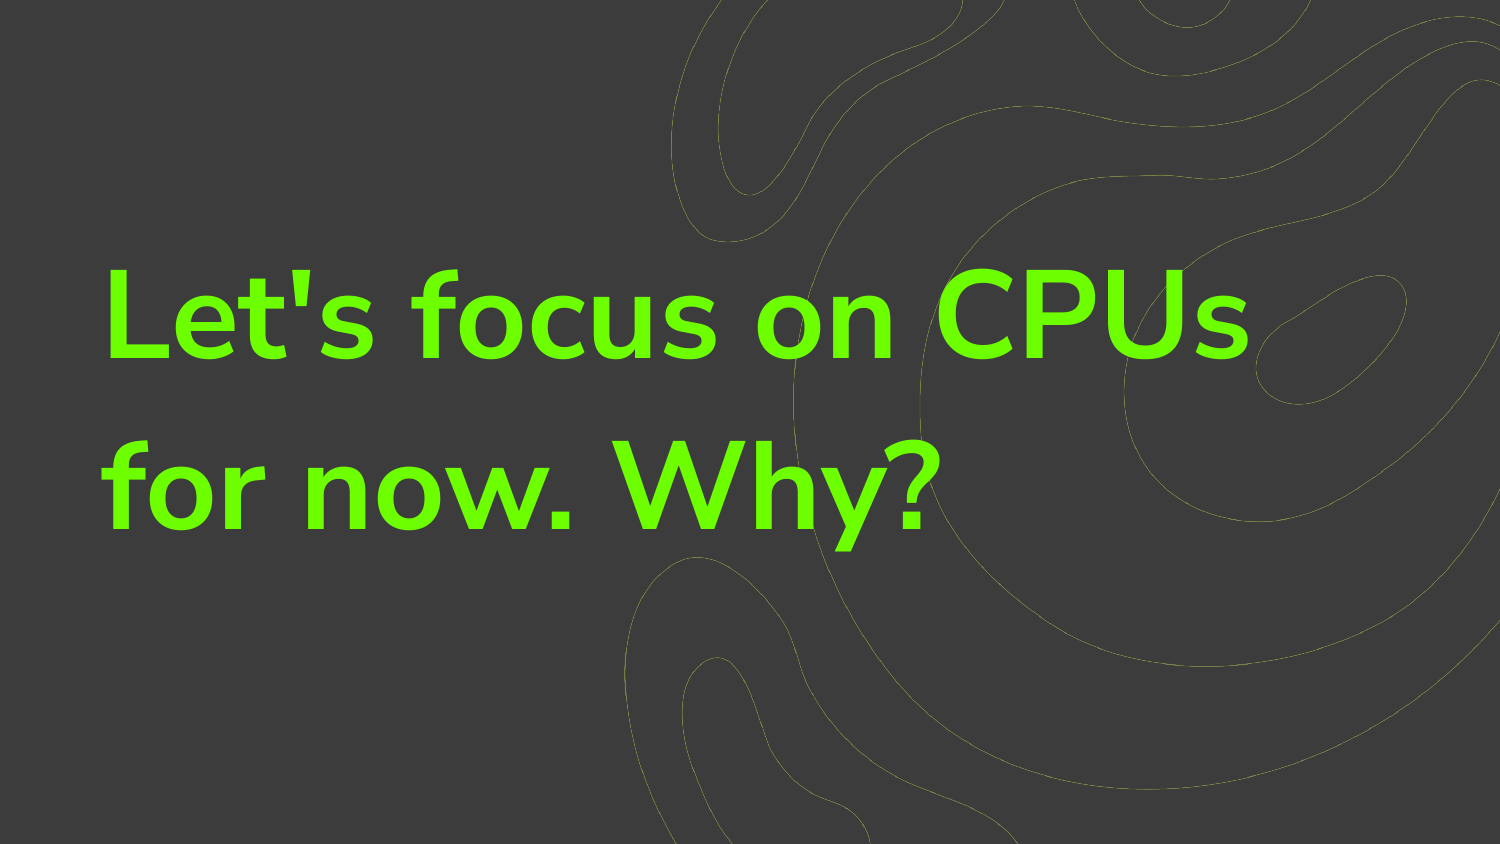

# Let's focus on CPUs for now. Why?